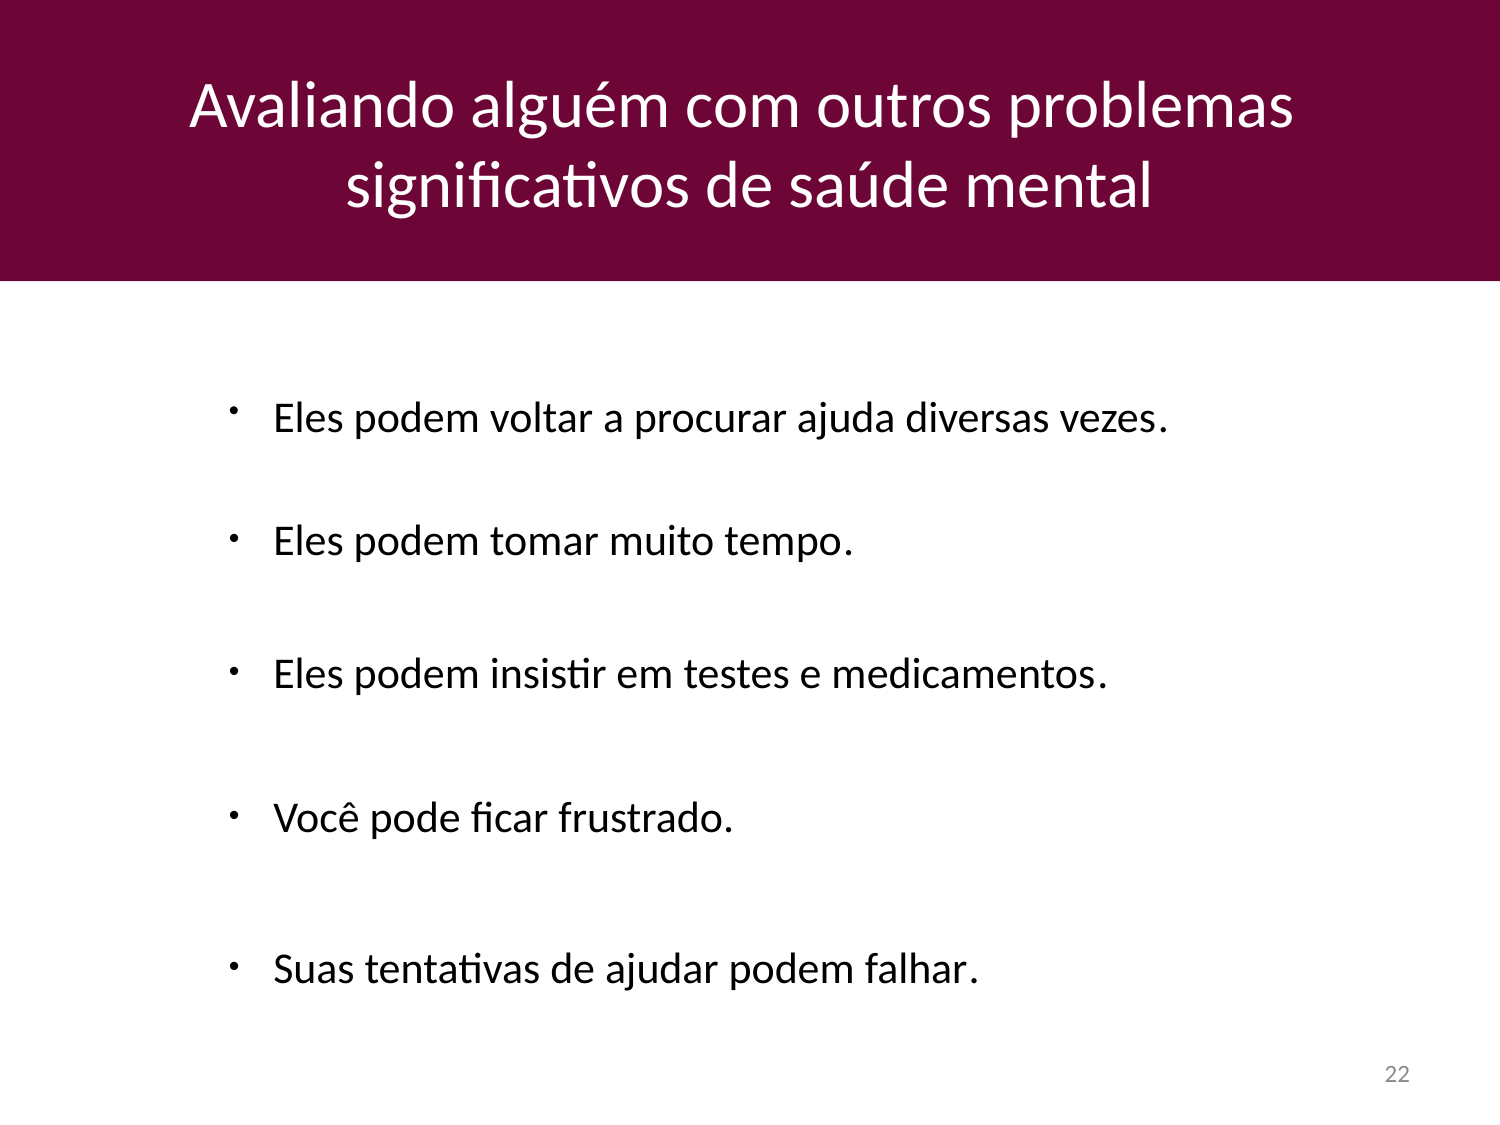

# Avaliando alguém com outros problemas significativos de saúde mental

Eles podem voltar a procurar ajuda diversas vezes.

Eles podem tomar muito tempo.

Eles podem insistir em testes e medicamentos.

Você pode ficar frustrado.

Suas tentativas de ajudar podem falhar.

22